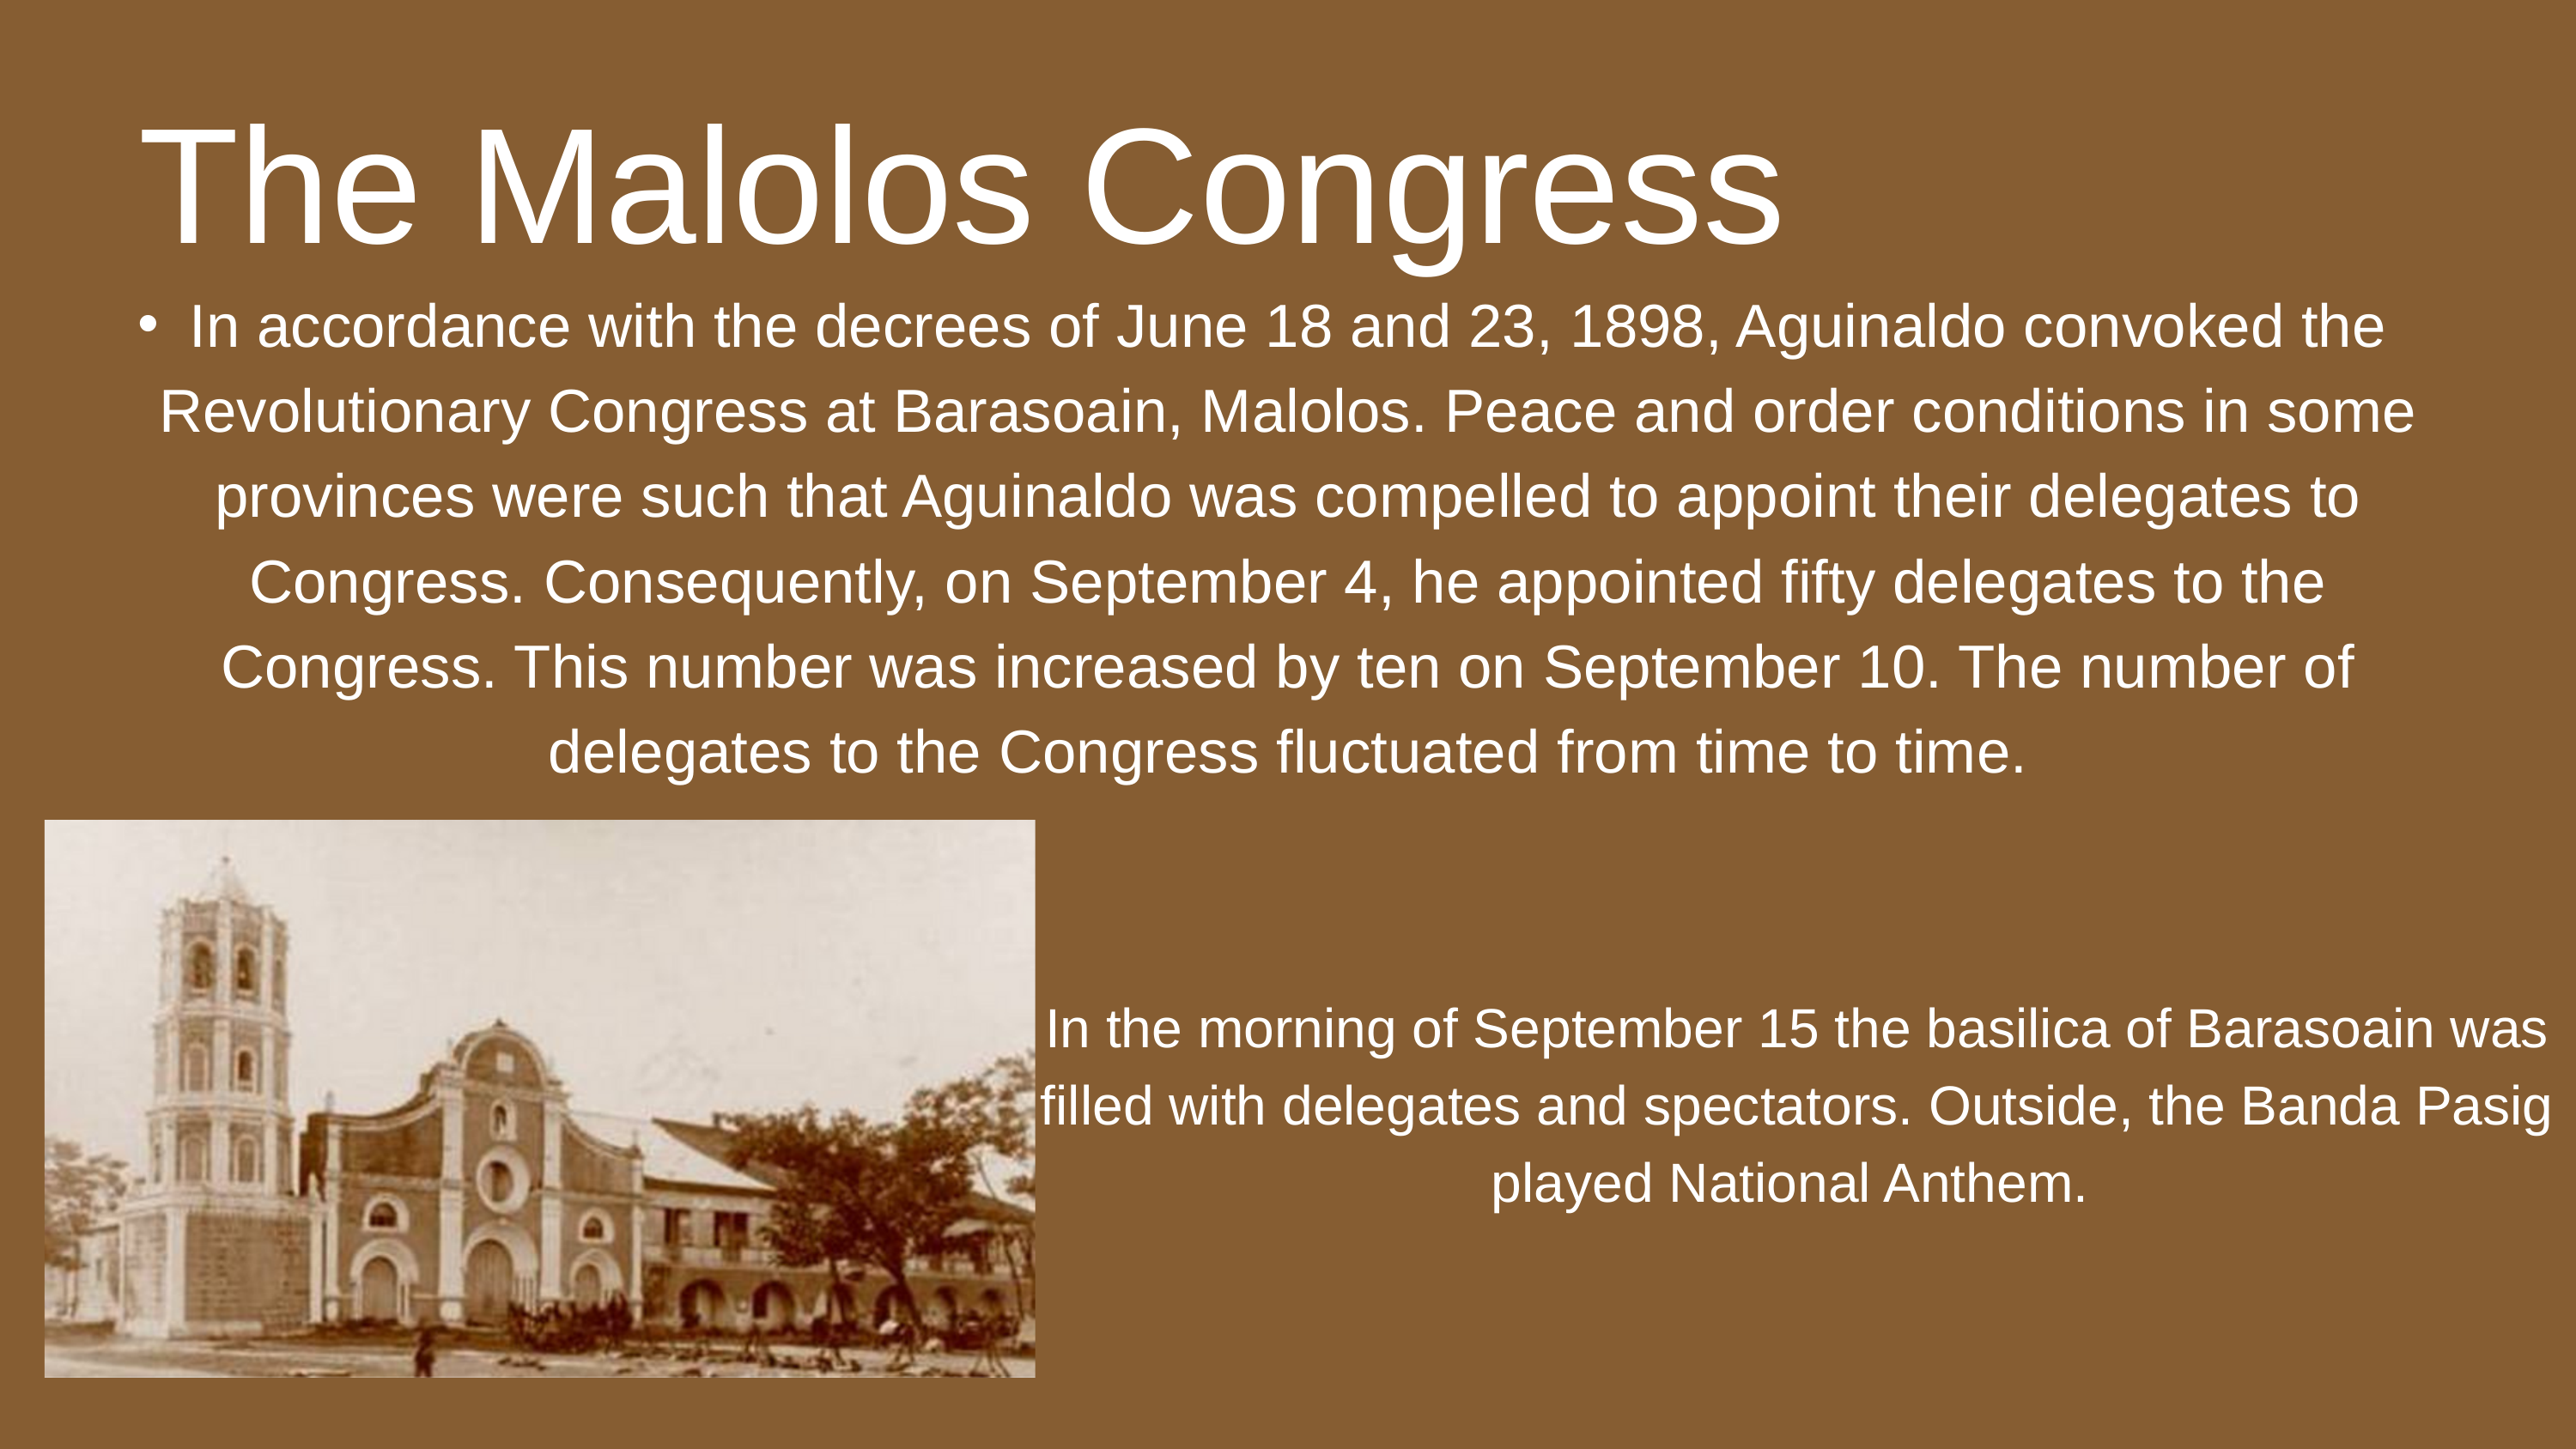

The Malolos Congress

In accordance with the decrees of June 18 and 23, 1898, Aguinaldo convoked the Revolutionary Congress at Barasoain, Malolos. Peace and order conditions in some provinces were such that Aguinaldo was compelled to appoint their delegates to Congress. Consequently, on September 4, he appointed fifty delegates to the Congress. This number was increased by ten on September 10. The number of delegates to the Congress fluctuated from time to time.

In the morning of September 15 the basilica of Barasoain was filled with delegates and spectators. Outside, the Banda Pasig played National Anthem.